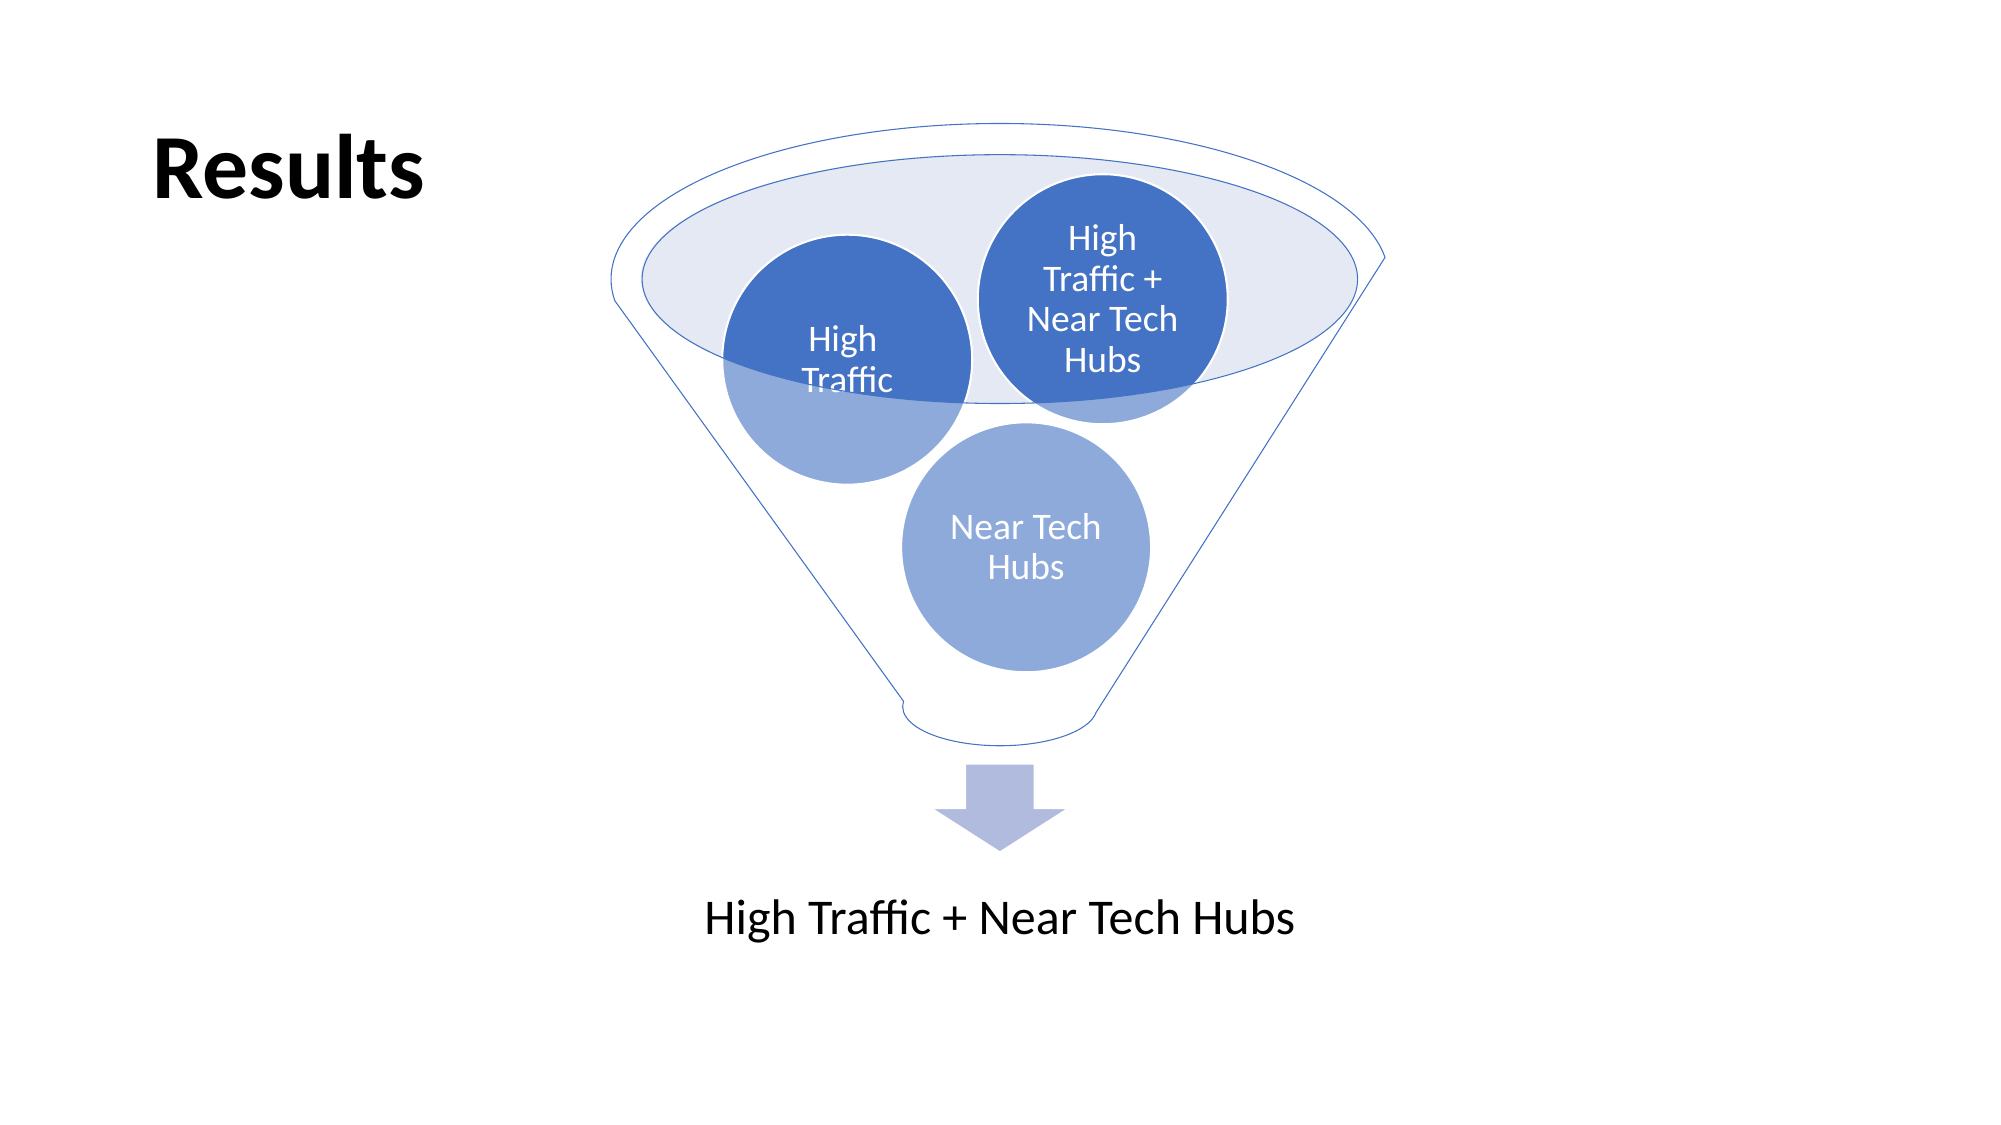

# Results
High Traffic + Near Tech Hubs
Near Tech Hubs
High  Traffic
High Traffic + Near Tech Hubs